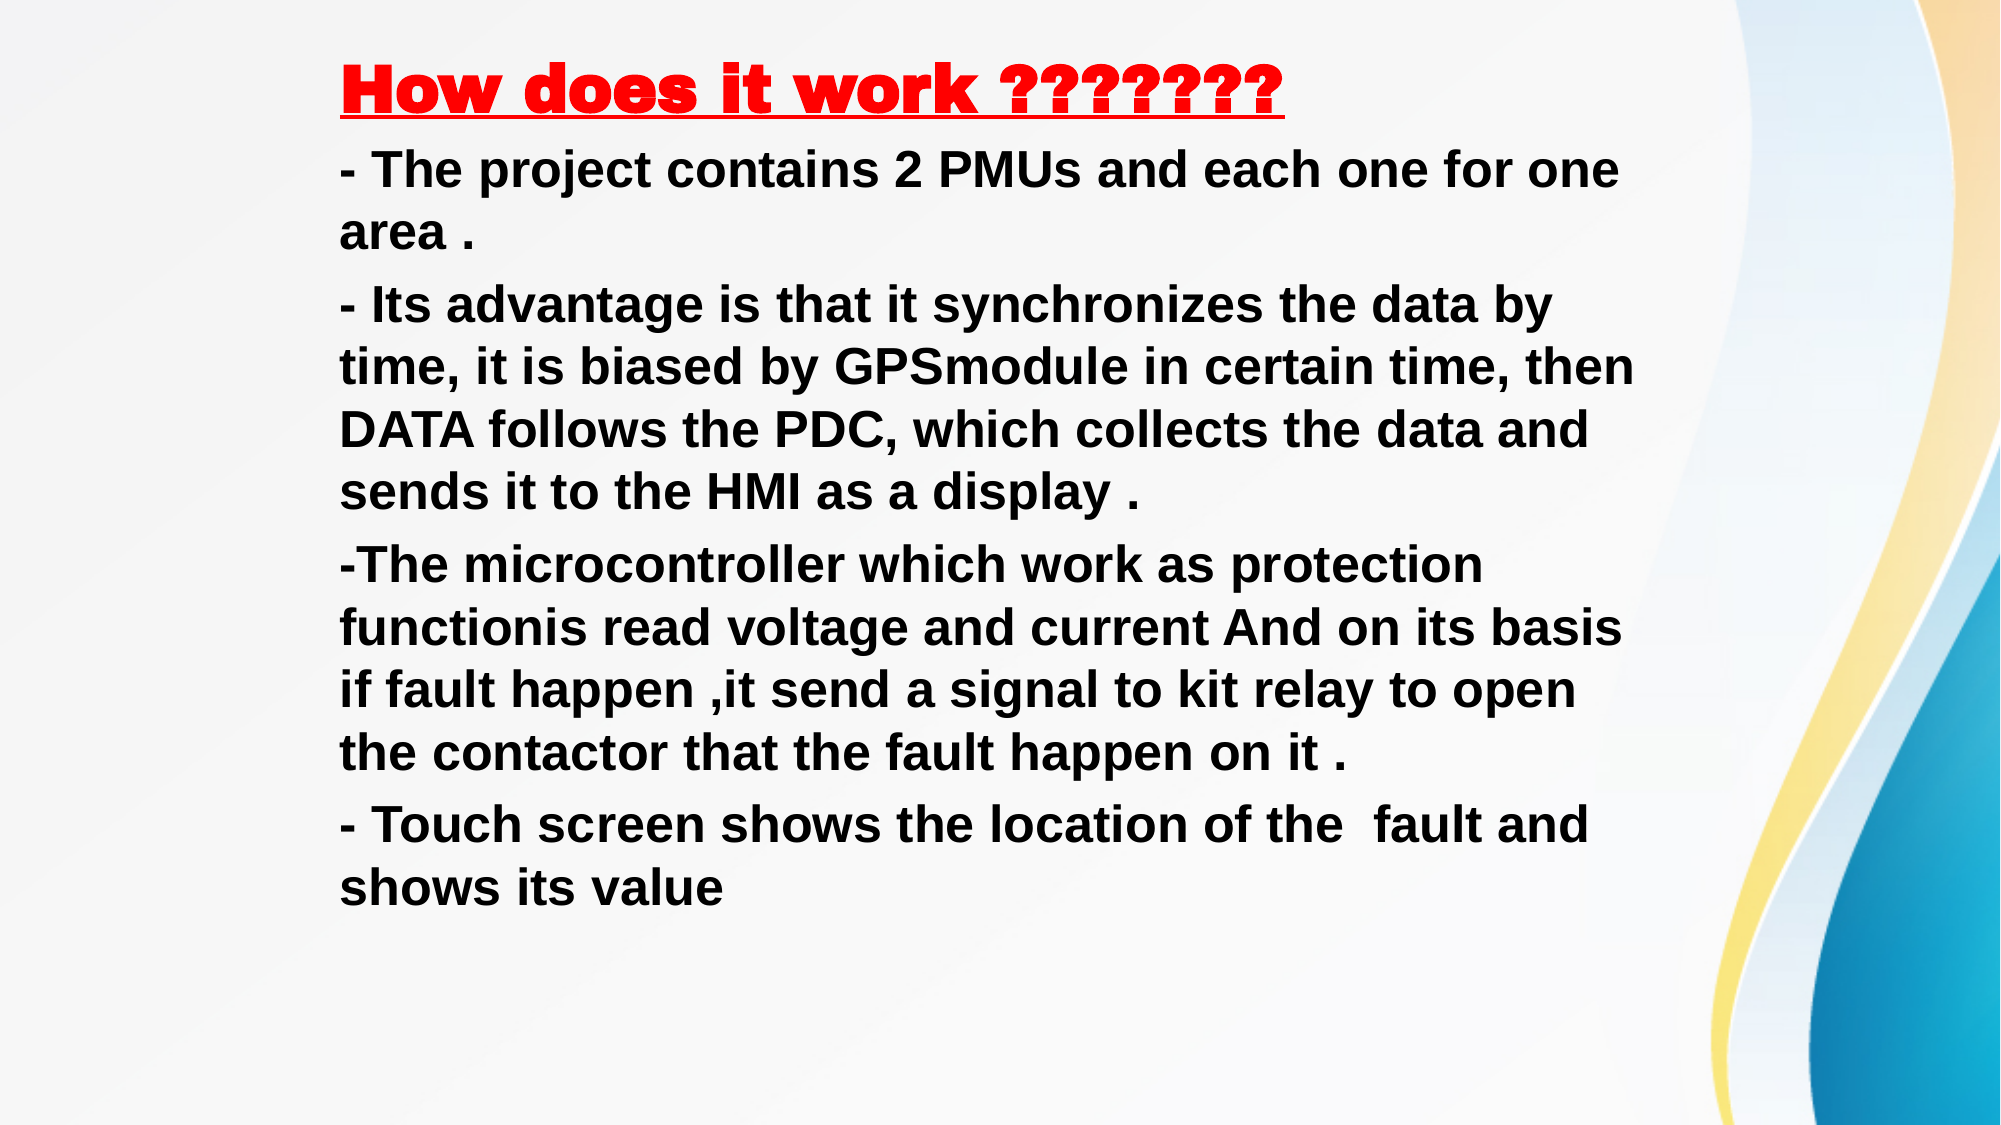

How does it work ???????
- The project contains 2 PMUs and each one for one area .
- Its advantage is that it synchronizes the data by time, it is biased by GPSmodule in certain time, then DATA follows the PDC, which collects the data and sends it to the HMI as a display .
-The microcontroller which work as protection functionis read voltage and current And on its basis  if fault happen ,it send a signal to kit relay to open the contactor that the fault happen on it .
- Touch screen shows the location of the  fault and shows its value